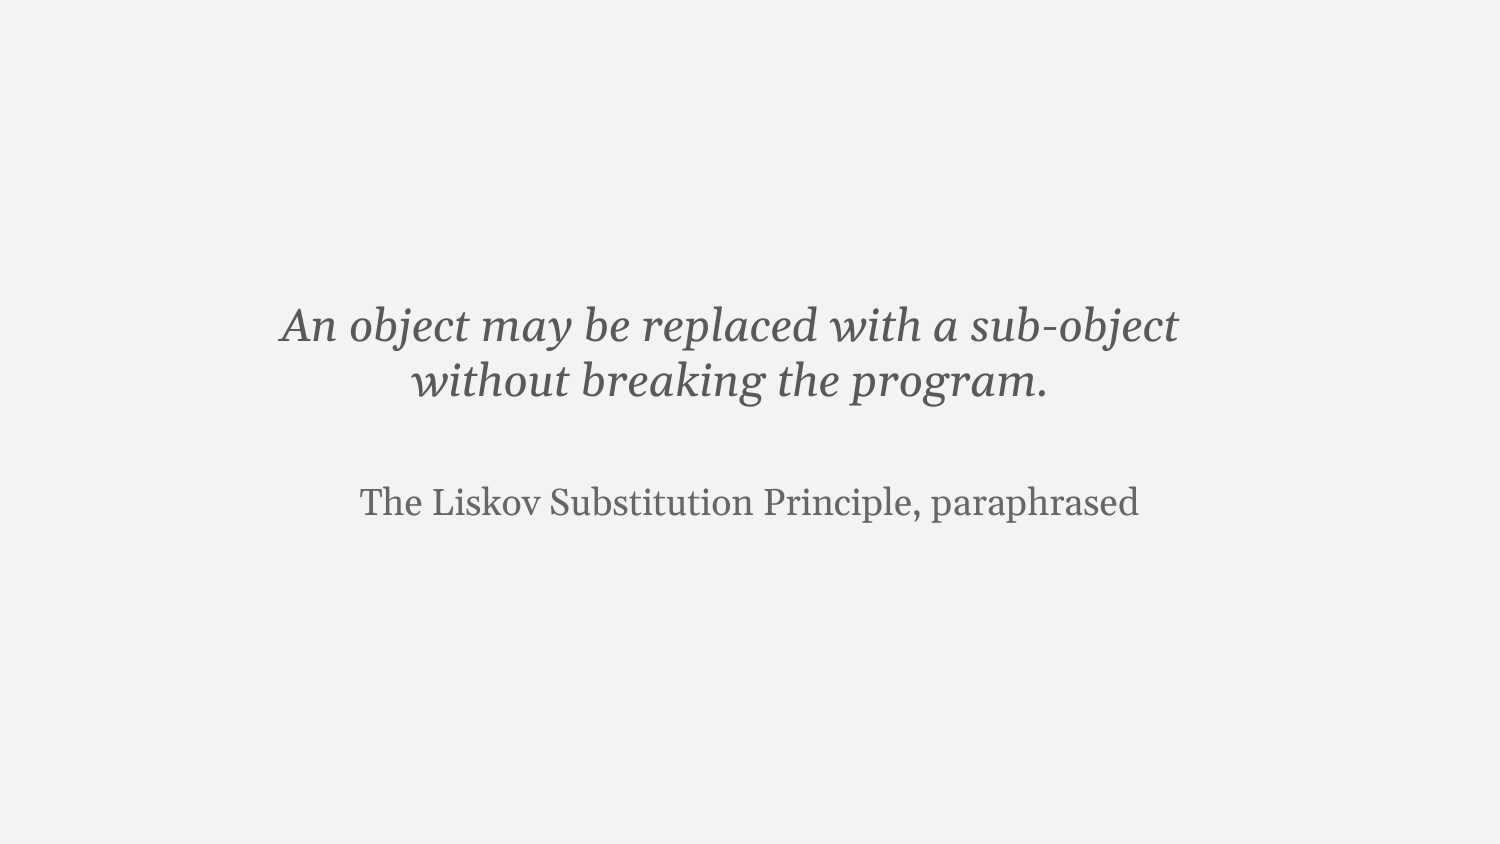

An object may be replaced with a sub-object without breaking the program.
The Liskov Substitution Principle, paraphrased